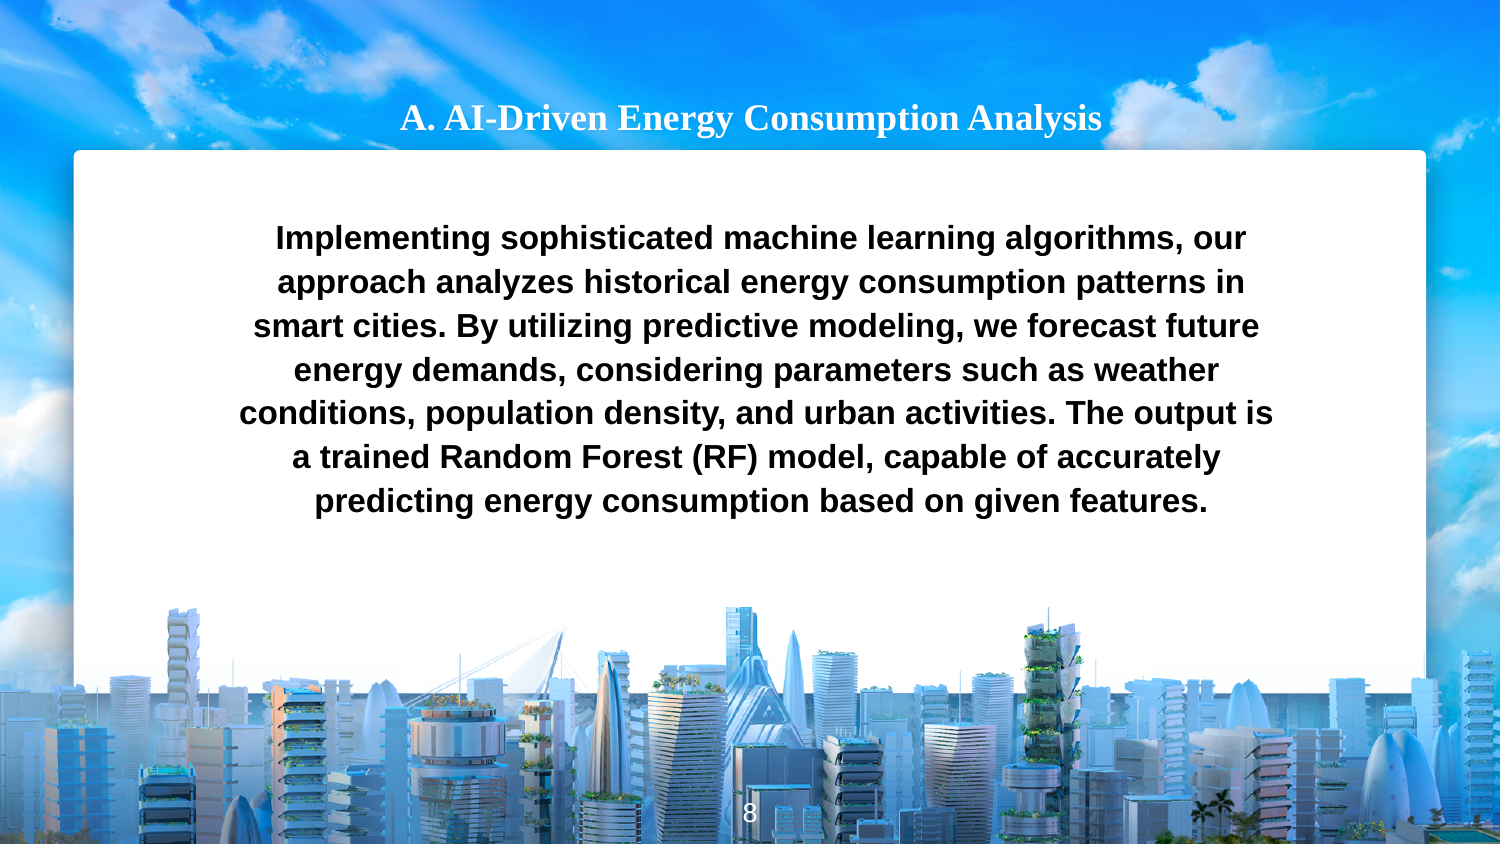

# A. AI-Driven Energy Consumption Analysis
Implementing sophisticated machine learning algorithms, our

 approach analyzes historical energy consumption patterns in

smart cities. By utilizing predictive modeling, we forecast future

energy demands, considering parameters such as weather

conditions, population density, and urban activities. The output is

a trained Random Forest (RF) model, capable of accurately

predicting energy consumption based on given features.
8